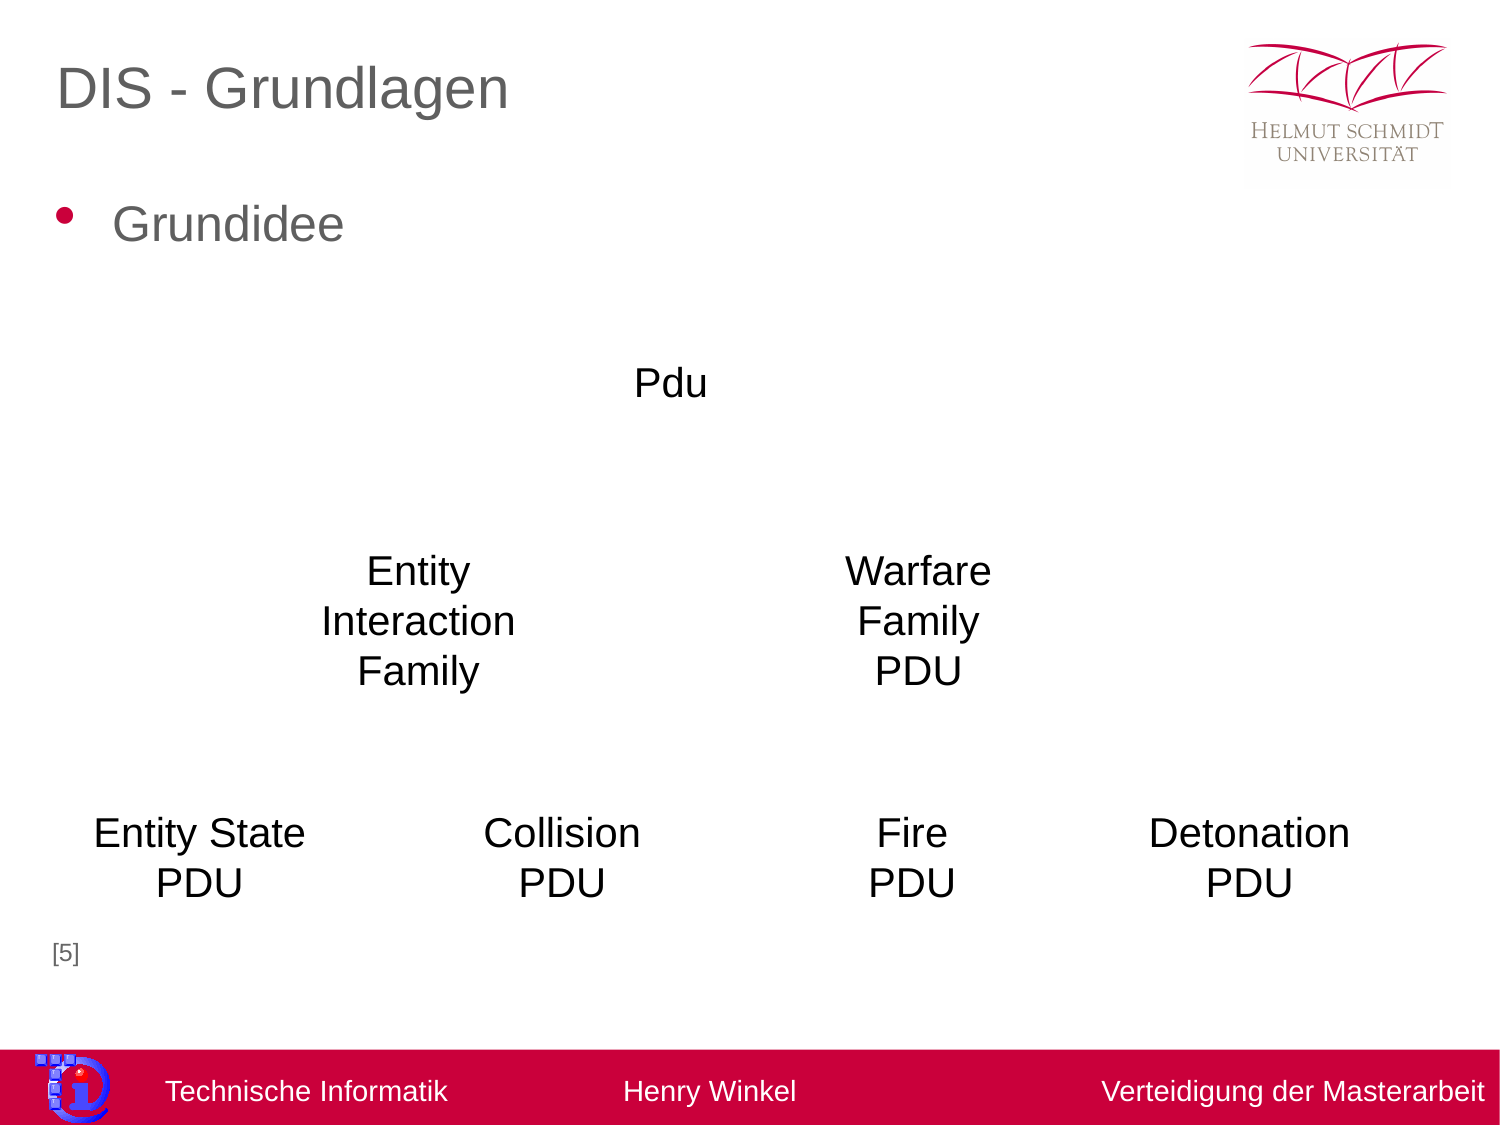

DIS - Grundlagen
Grundidee
Pdu

Entity
Interaction
Family
Warfare
Family
PDU

Entity State
PDU
Collision
PDU
Fire
PDU
Detonation
PDU
[5]